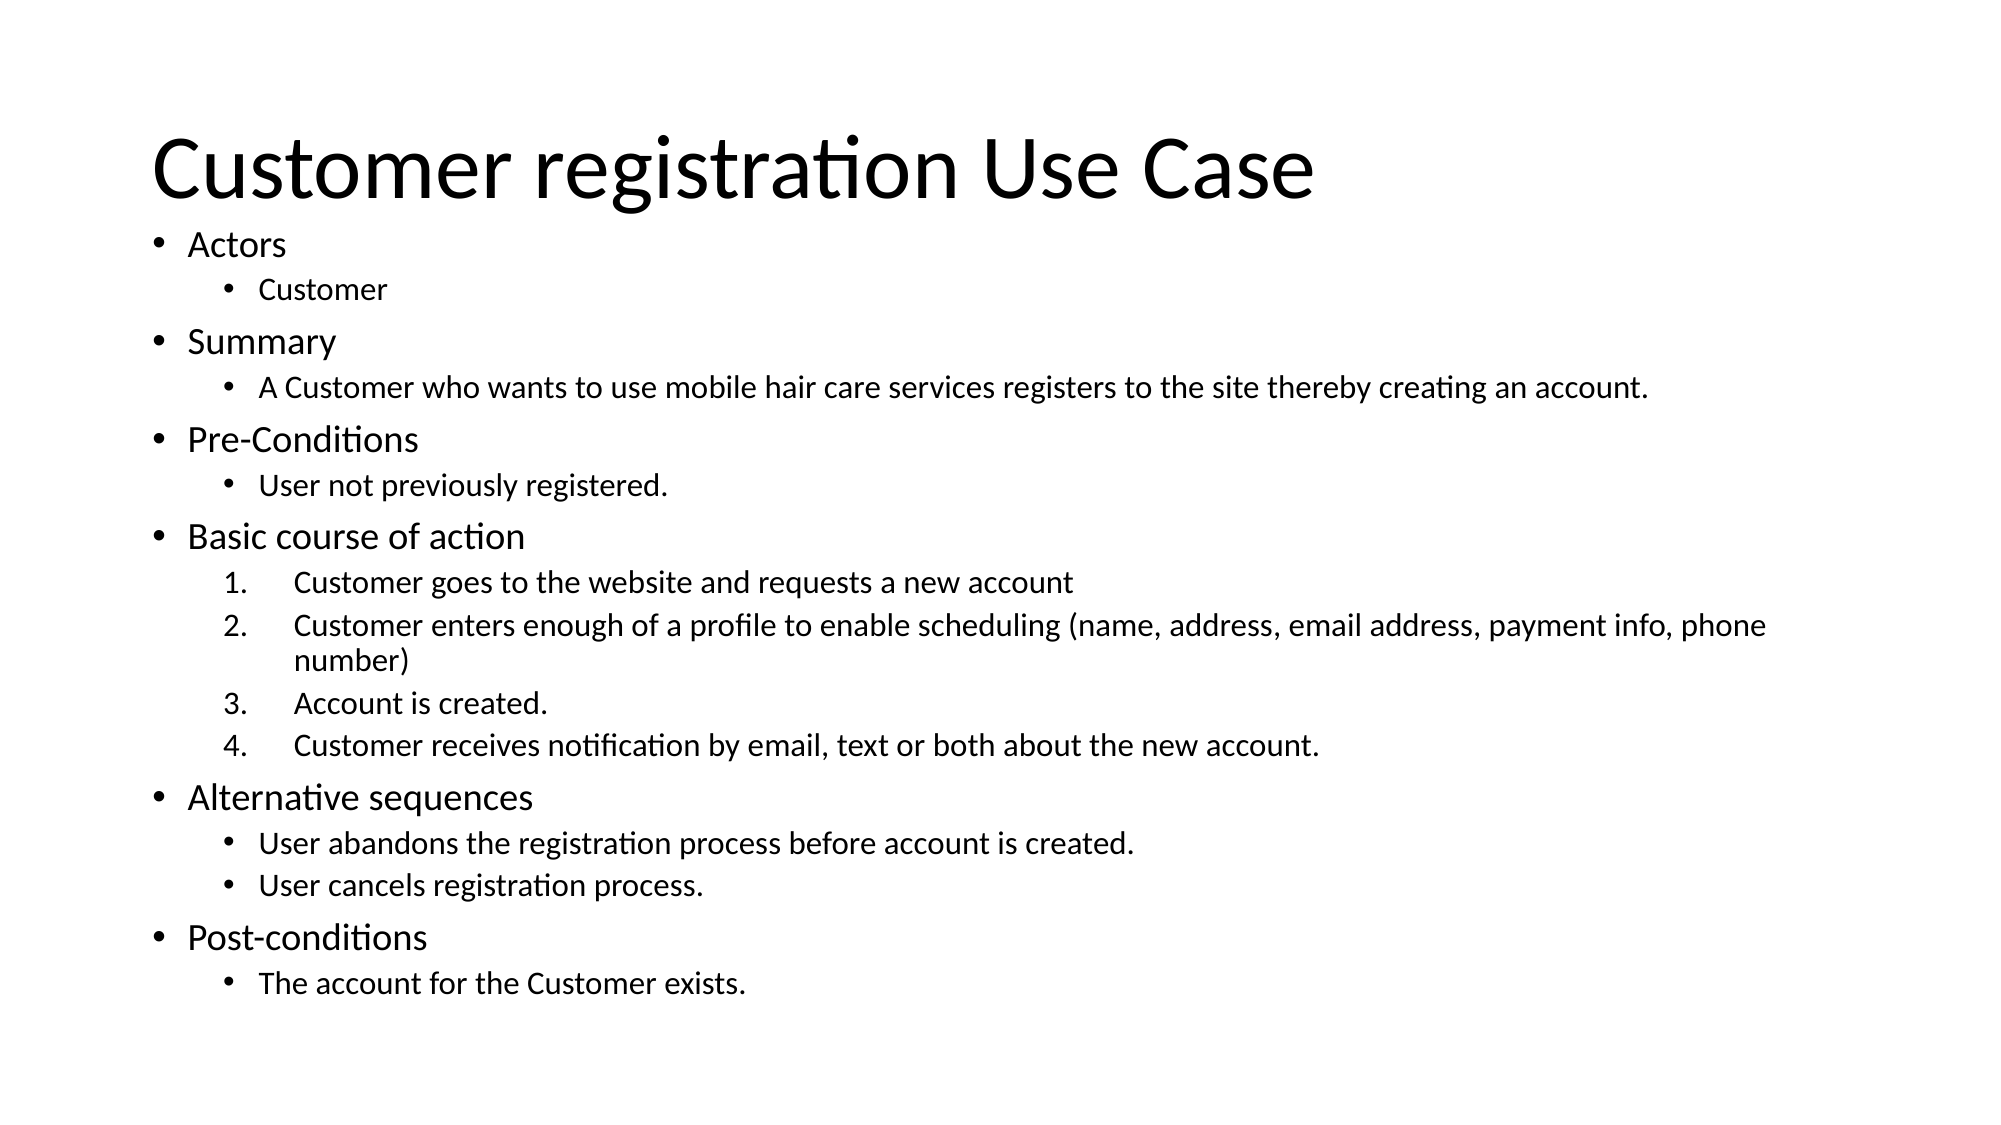

# Customer registration Use Case
Actors
Customer
Summary
A Customer who wants to use mobile hair care services registers to the site thereby creating an account.
Pre-Conditions
User not previously registered.
Basic course of action
Customer goes to the website and requests a new account
Customer enters enough of a profile to enable scheduling (name, address, email address, payment info, phone number)
Account is created.
Customer receives notification by email, text or both about the new account.
Alternative sequences
User abandons the registration process before account is created.
User cancels registration process.
Post-conditions
The account for the Customer exists.